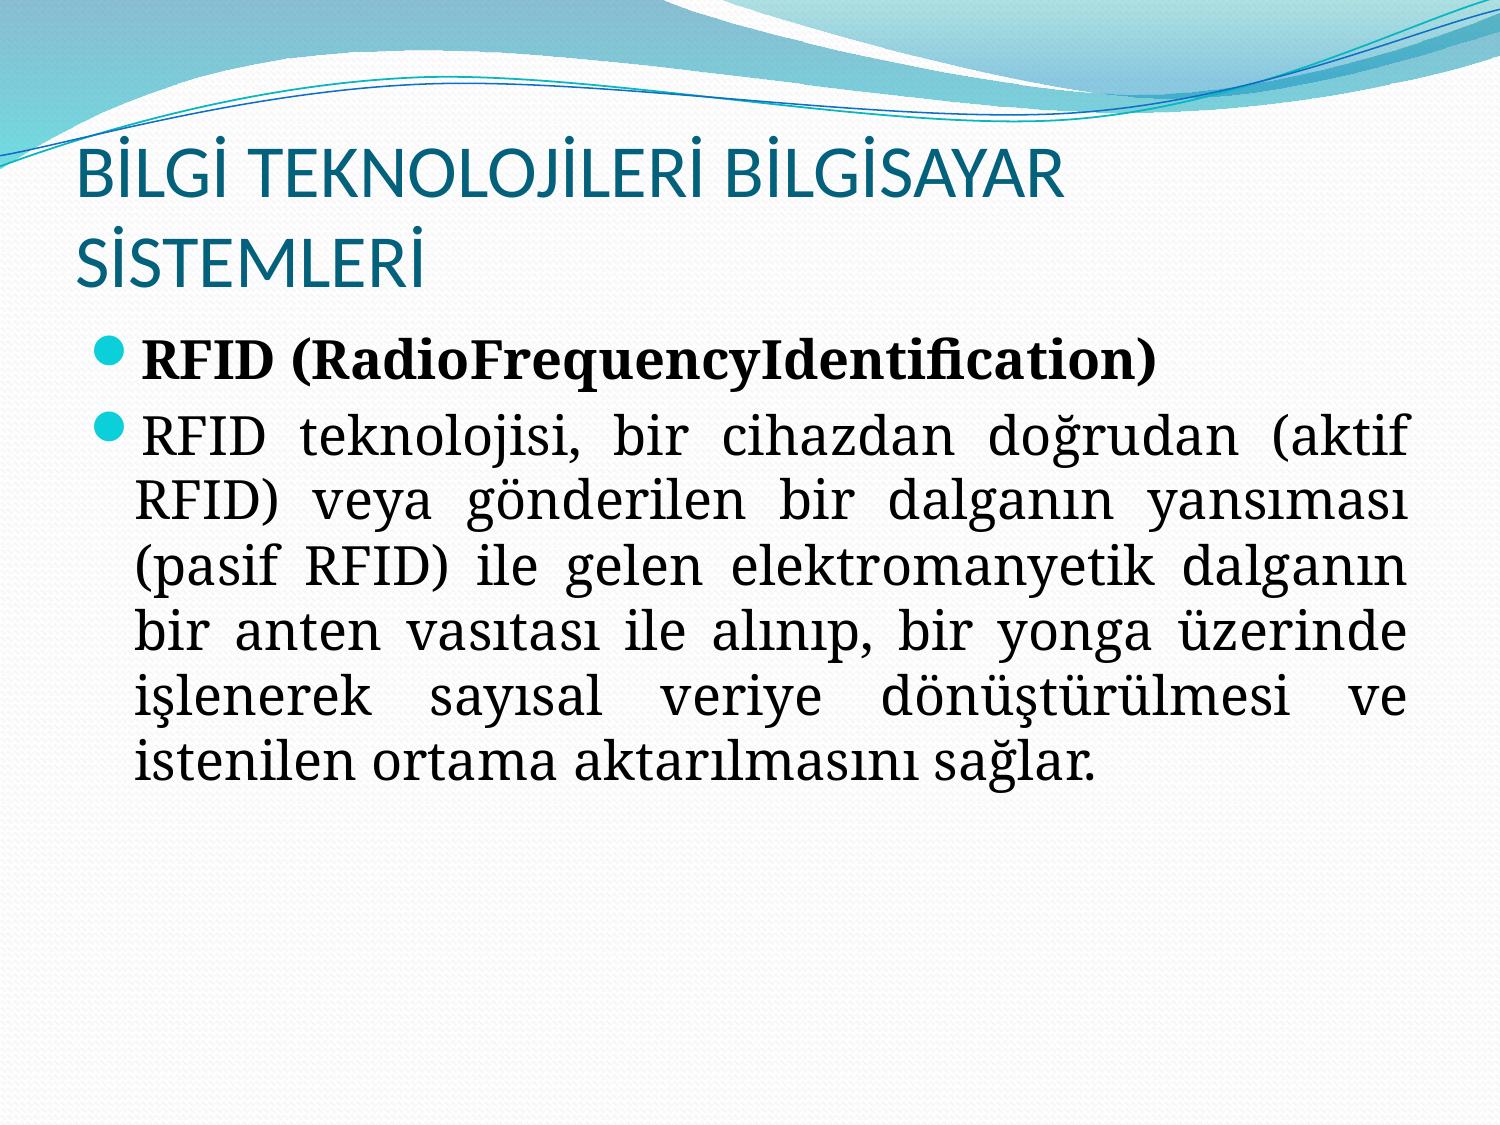

# BİLGİ TEKNOLOJİLERİ BİLGİSAYAR SİSTEMLERİ
RFID (RadioFrequencyIdentification)
RFID teknolojisi, bir cihazdan doğrudan (aktif RFID) veya gönderilen bir dalganın yansıması (pasif RFID) ile gelen elektromanyetik dalganın bir anten vasıtası ile alınıp, bir yonga üzerinde işlenerek sayısal veriye dönüştürülmesi ve istenilen ortama aktarılmasını sağlar.